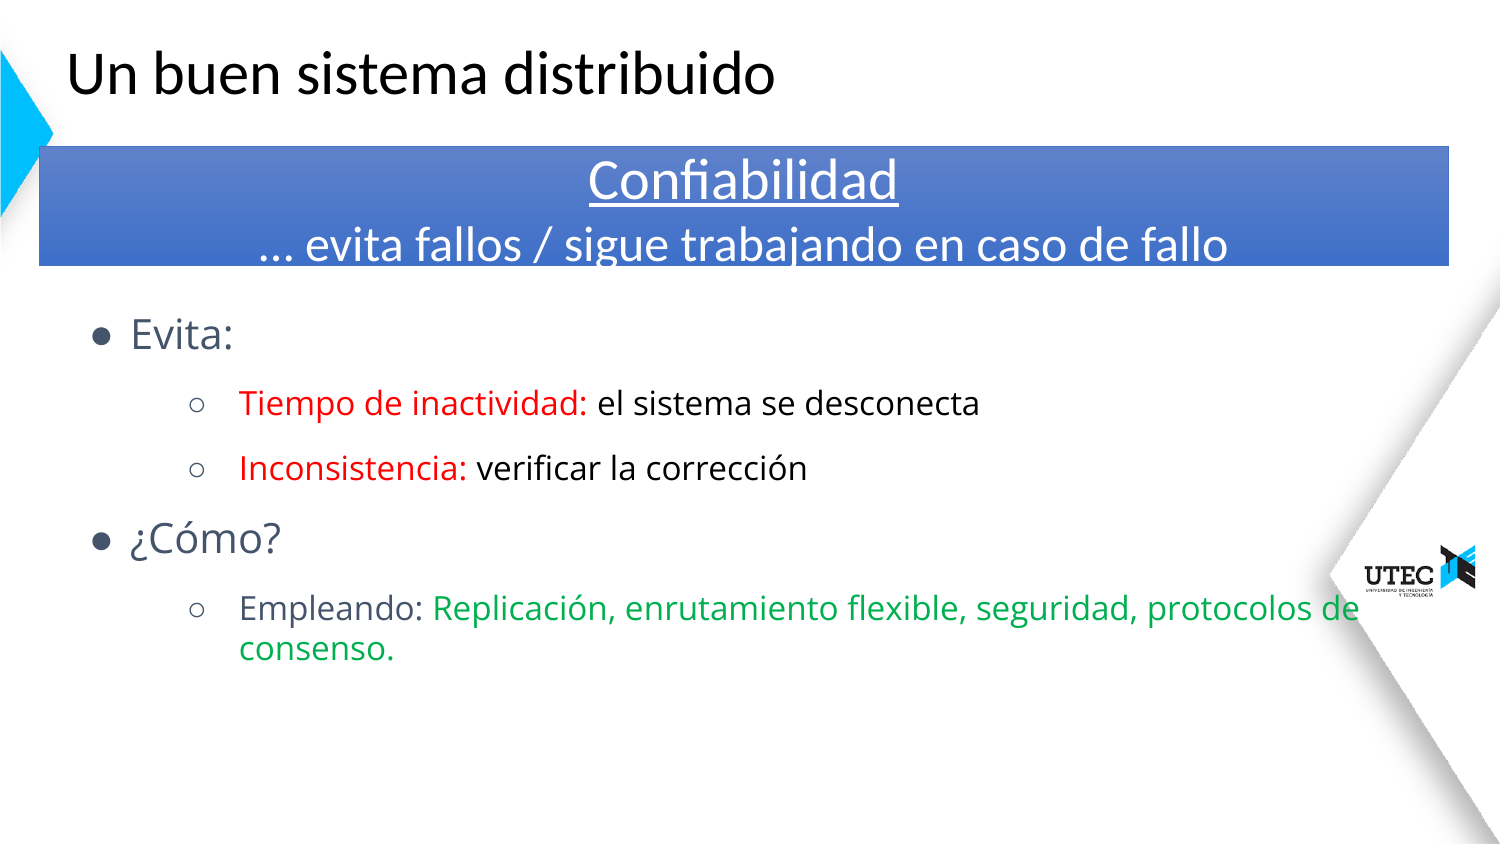

# Un buen sistema distribuido
Confiabilidad
… evita fallos / sigue trabajando en caso de fallo
Evita:
Tiempo de inactividad: el sistema se desconecta
Inconsistencia: verificar la corrección
¿Cómo?
Empleando: Replicación, enrutamiento flexible, seguridad, protocolos de consenso.